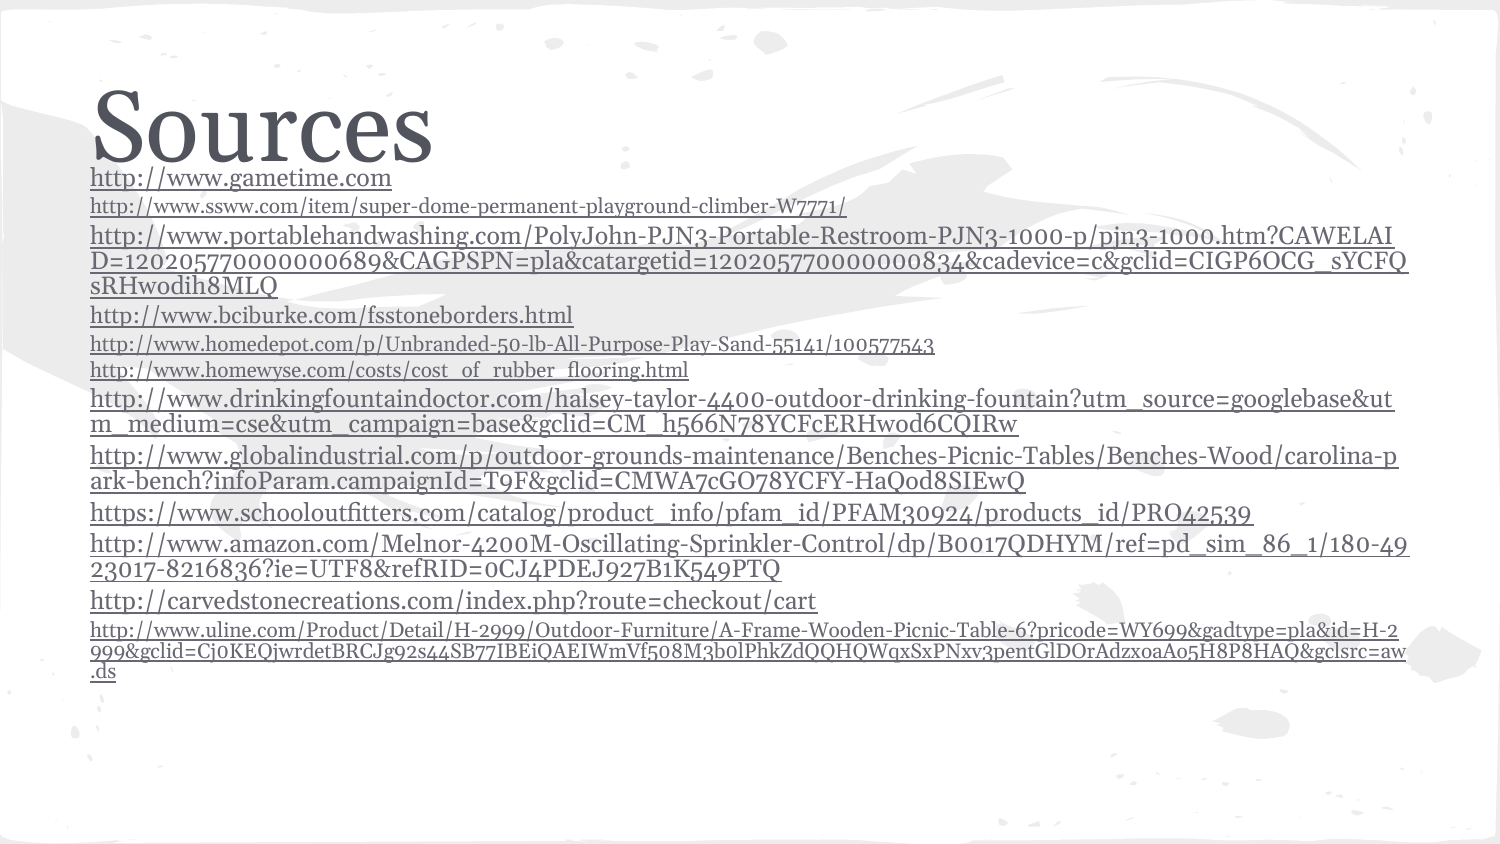

# Sources
http://www.gametime.com
http://www.ssww.com/item/super-dome-permanent-playground-climber-W7771/
http://www.portablehandwashing.com/PolyJohn-PJN3-Portable-Restroom-PJN3-1000-p/pjn3-1000.htm?CAWELAID=120205770000000689&CAGPSPN=pla&catargetid=120205770000000834&cadevice=c&gclid=CIGP6OCG_sYCFQsRHwodih8MLQ
http://www.bciburke.com/fsstoneborders.html
http://www.homedepot.com/p/Unbranded-50-lb-All-Purpose-Play-Sand-55141/100577543
http://www.homewyse.com/costs/cost_of_rubber_flooring.html
http://www.drinkingfountaindoctor.com/halsey-taylor-4400-outdoor-drinking-fountain?utm_source=googlebase&utm_medium=cse&utm_campaign=base&gclid=CM_h566N78YCFcERHwod6CQIRw
http://www.globalindustrial.com/p/outdoor-grounds-maintenance/Benches-Picnic-Tables/Benches-Wood/carolina-park-bench?infoParam.campaignId=T9F&gclid=CMWA7cGO78YCFY-HaQod8SIEwQ
https://www.schooloutfitters.com/catalog/product_info/pfam_id/PFAM30924/products_id/PRO42539
http://www.amazon.com/Melnor-4200M-Oscillating-Sprinkler-Control/dp/B0017QDHYM/ref=pd_sim_86_1/180-4923017-8216836?ie=UTF8&refRID=0CJ4PDEJ927B1K549PTQ
http://carvedstonecreations.com/index.php?route=checkout/cart
http://www.uline.com/Product/Detail/H-2999/Outdoor-Furniture/A-Frame-Wooden-Picnic-Table-6?pricode=WY699&gadtype=pla&id=H-2999&gclid=Cj0KEQjwrdetBRCJg92s44SB77IBEiQAEIWmVf508M3b0lPhkZdQQHQWqxSxPNxv3pentGlDOrAdzxoaAo5H8P8HAQ&gclsrc=aw.ds